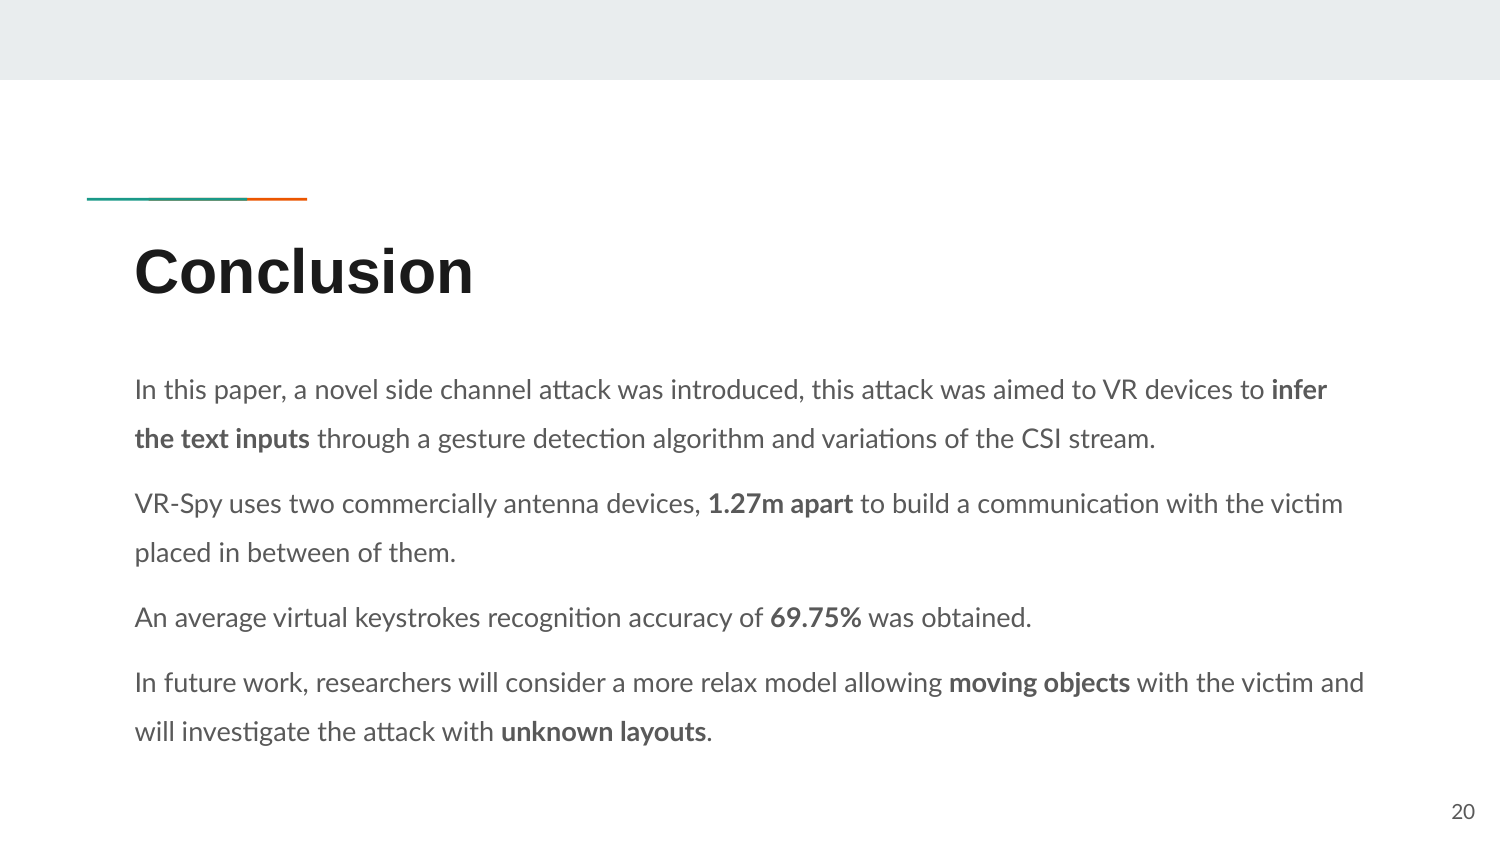

# Conclusion
In this paper, a novel side channel attack was introduced, this attack was aimed to VR devices to infer the text inputs through a gesture detection algorithm and variations of the CSI stream.
VR-Spy uses two commercially antenna devices, 1.27m apart to build a communication with the victim placed in between of them.
An average virtual keystrokes recognition accuracy of 69.75% was obtained.
In future work, researchers will consider a more relax model allowing moving objects with the victim and will investigate the attack with unknown layouts.
20